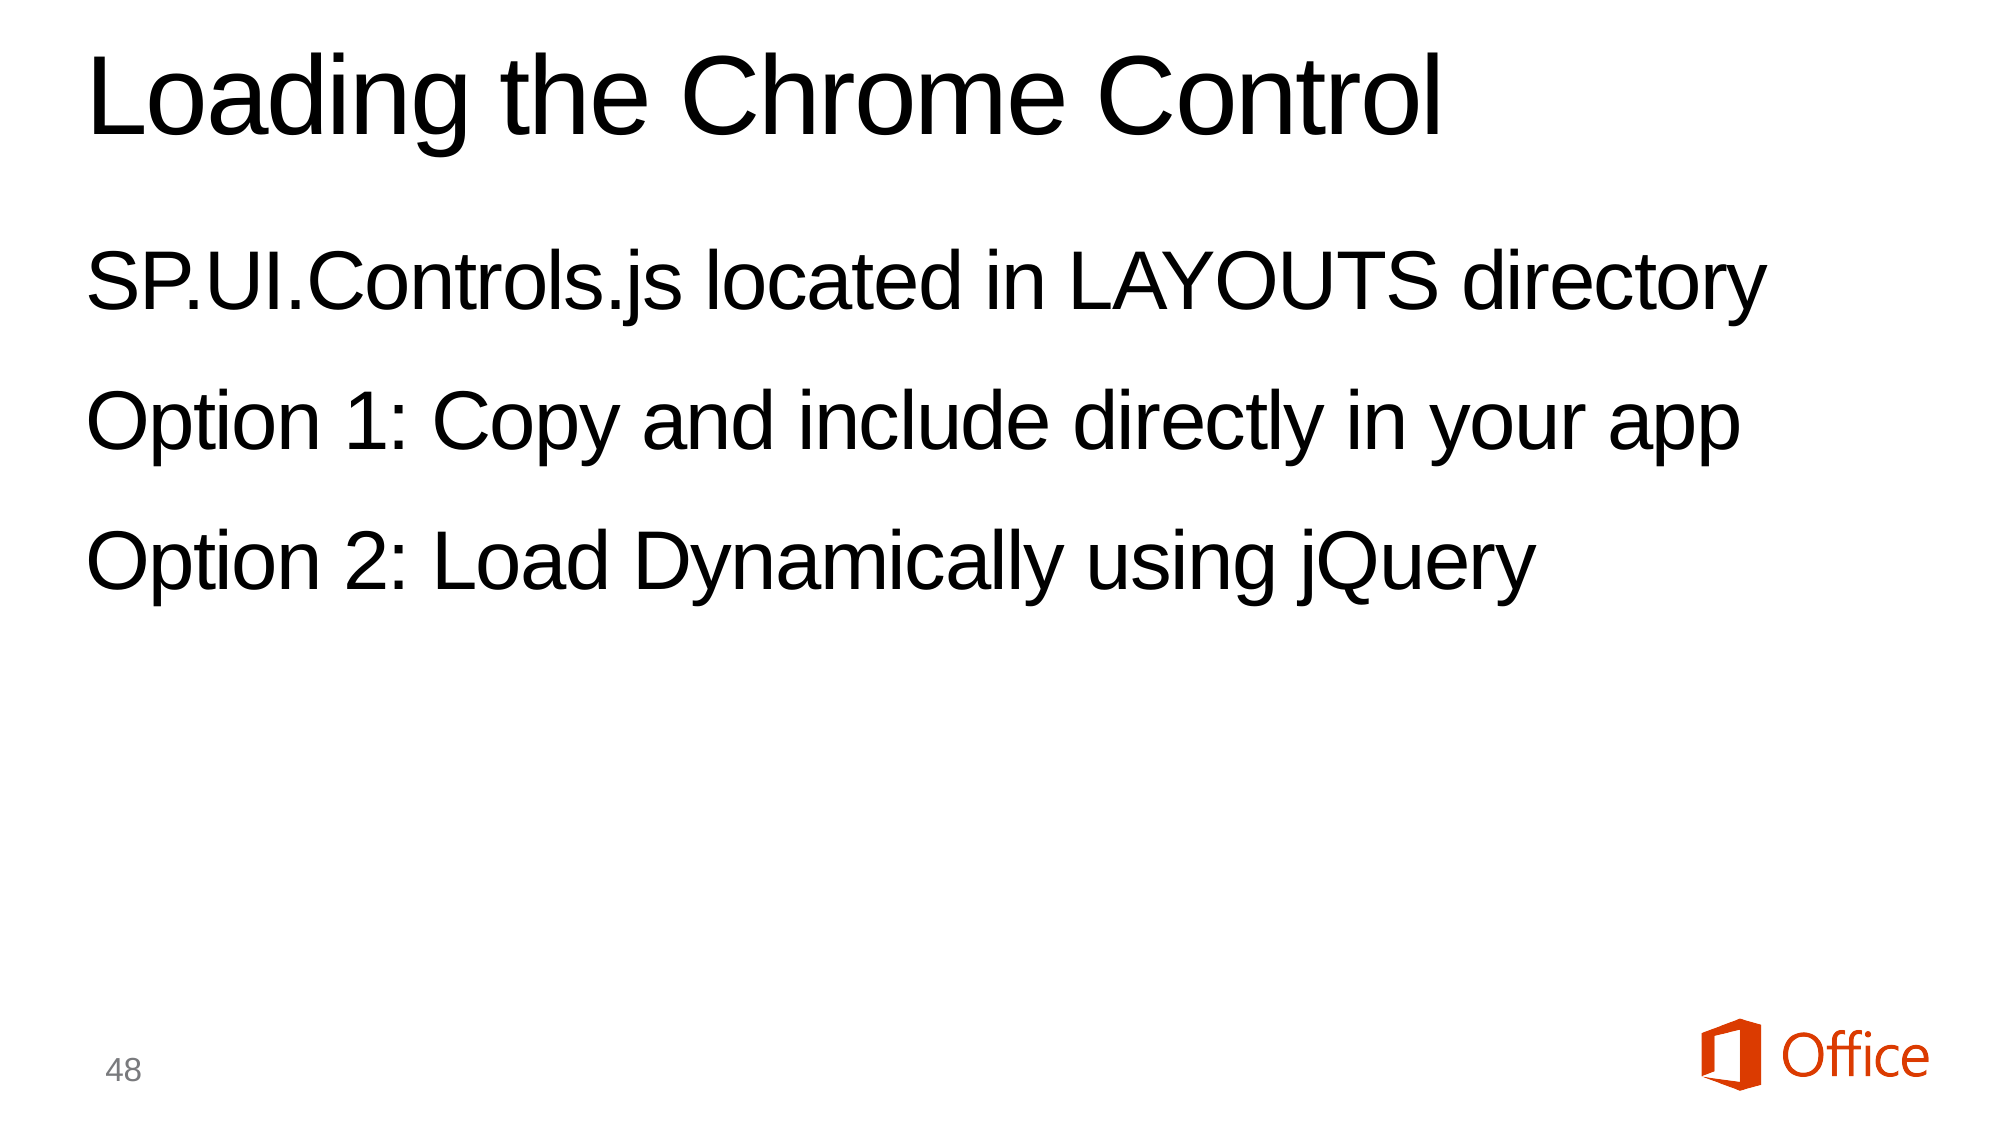

# Loading the Chrome Control
SP.UI.Controls.js located in LAYOUTS directory
Option 1: Copy and include directly in your app
Option 2: Load Dynamically using jQuery
48